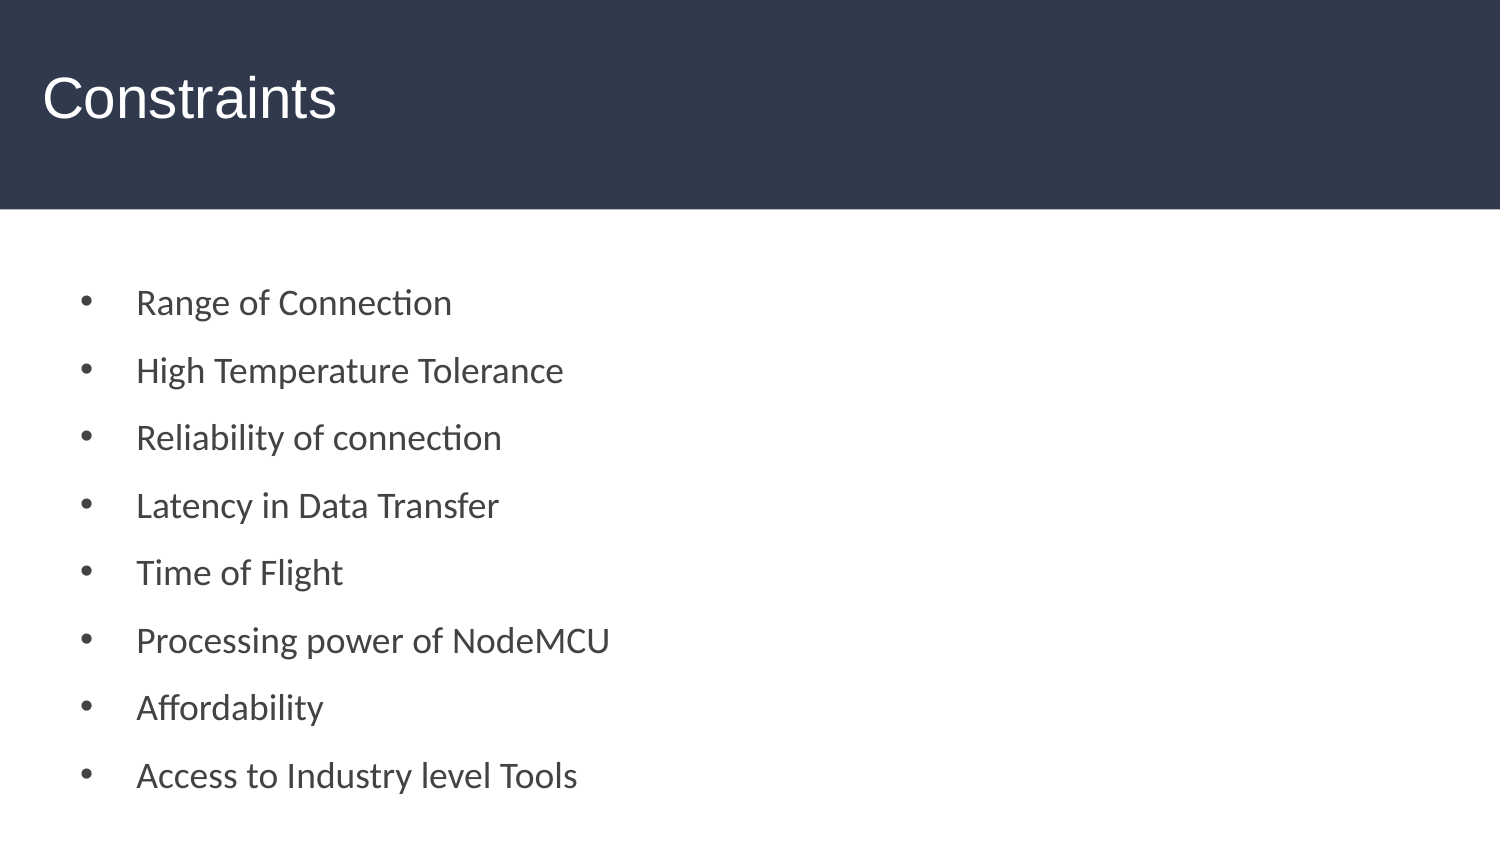

# Constraints
Range of Connection
High Temperature Tolerance
Reliability of connection
Latency in Data Transfer
Time of Flight
Processing power of NodeMCU
Affordability
Access to Industry level Tools